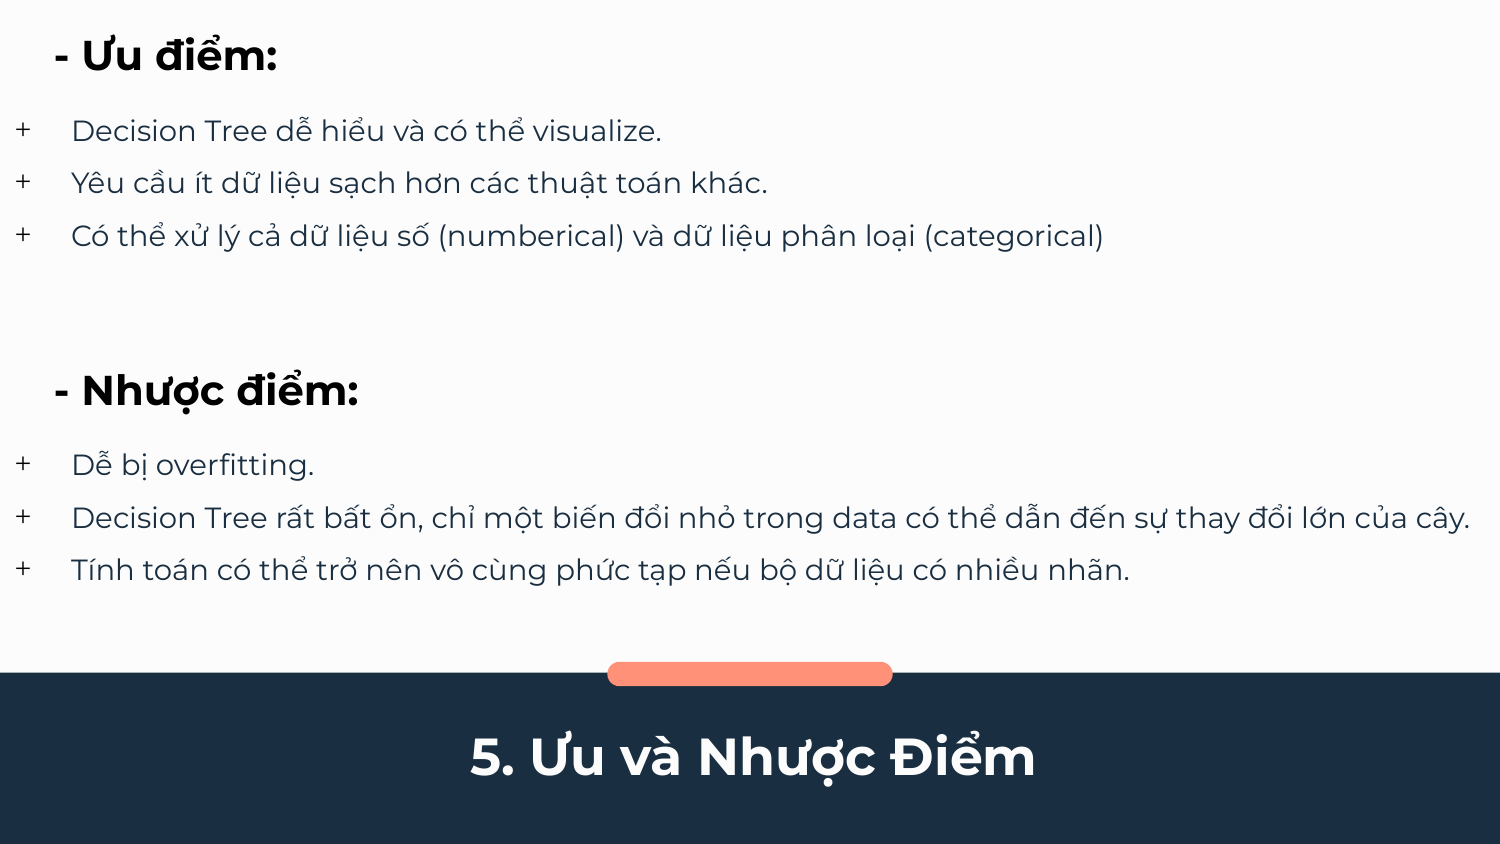

- Ưu điểm:
Decision Tree dễ hiểu và có thể visualize.
Yêu cầu ít dữ liệu sạch hơn các thuật toán khác.
Có thể xử lý cả dữ liệu số (numberical) và dữ liệu phân loại (categorical)

- Nhược điểm:
Dễ bị overfitting.
Decision Tree rất bất ổn, chỉ một biến đổi nhỏ trong data có thể dẫn đến sự thay đổi lớn của cây.
Tính toán có thể trở nên vô cùng phức tạp nếu bộ dữ liệu có nhiều nhãn.
5. Ưu và Nhược Điểm